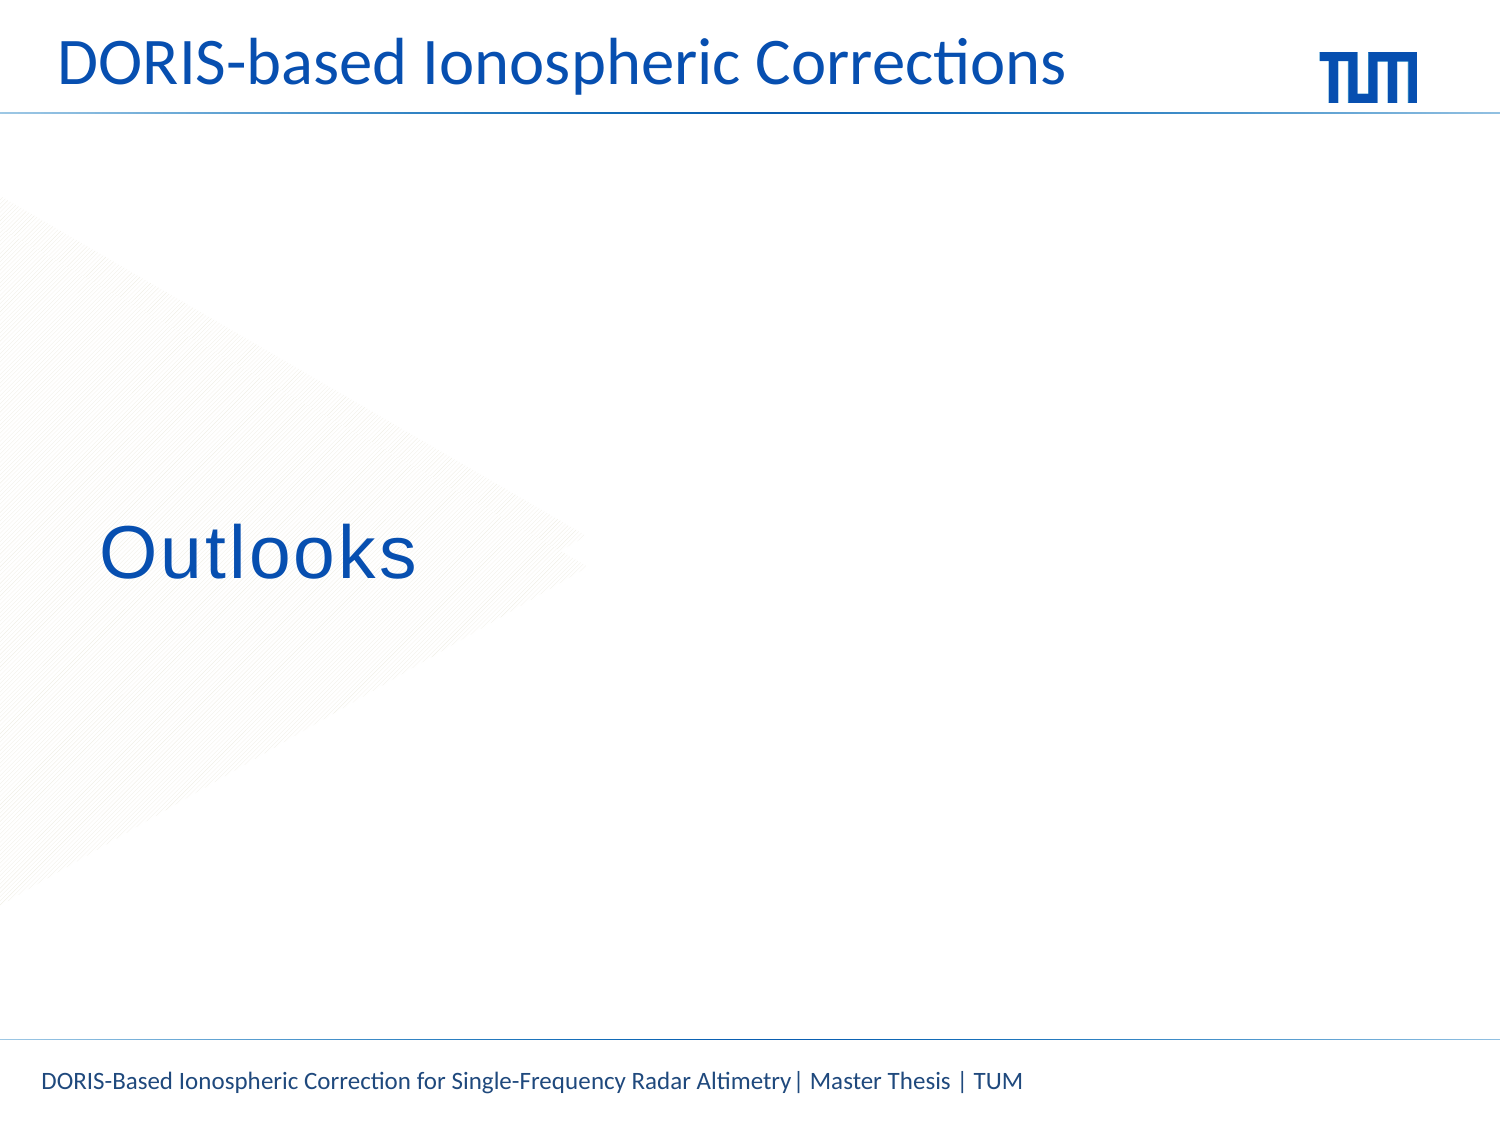

DORIS-based Ionospheric Corrections
Outlooks

DORIS-Based Ionospheric Correction for Single-Frequency Radar Altimetry| Master Thesis | TUM